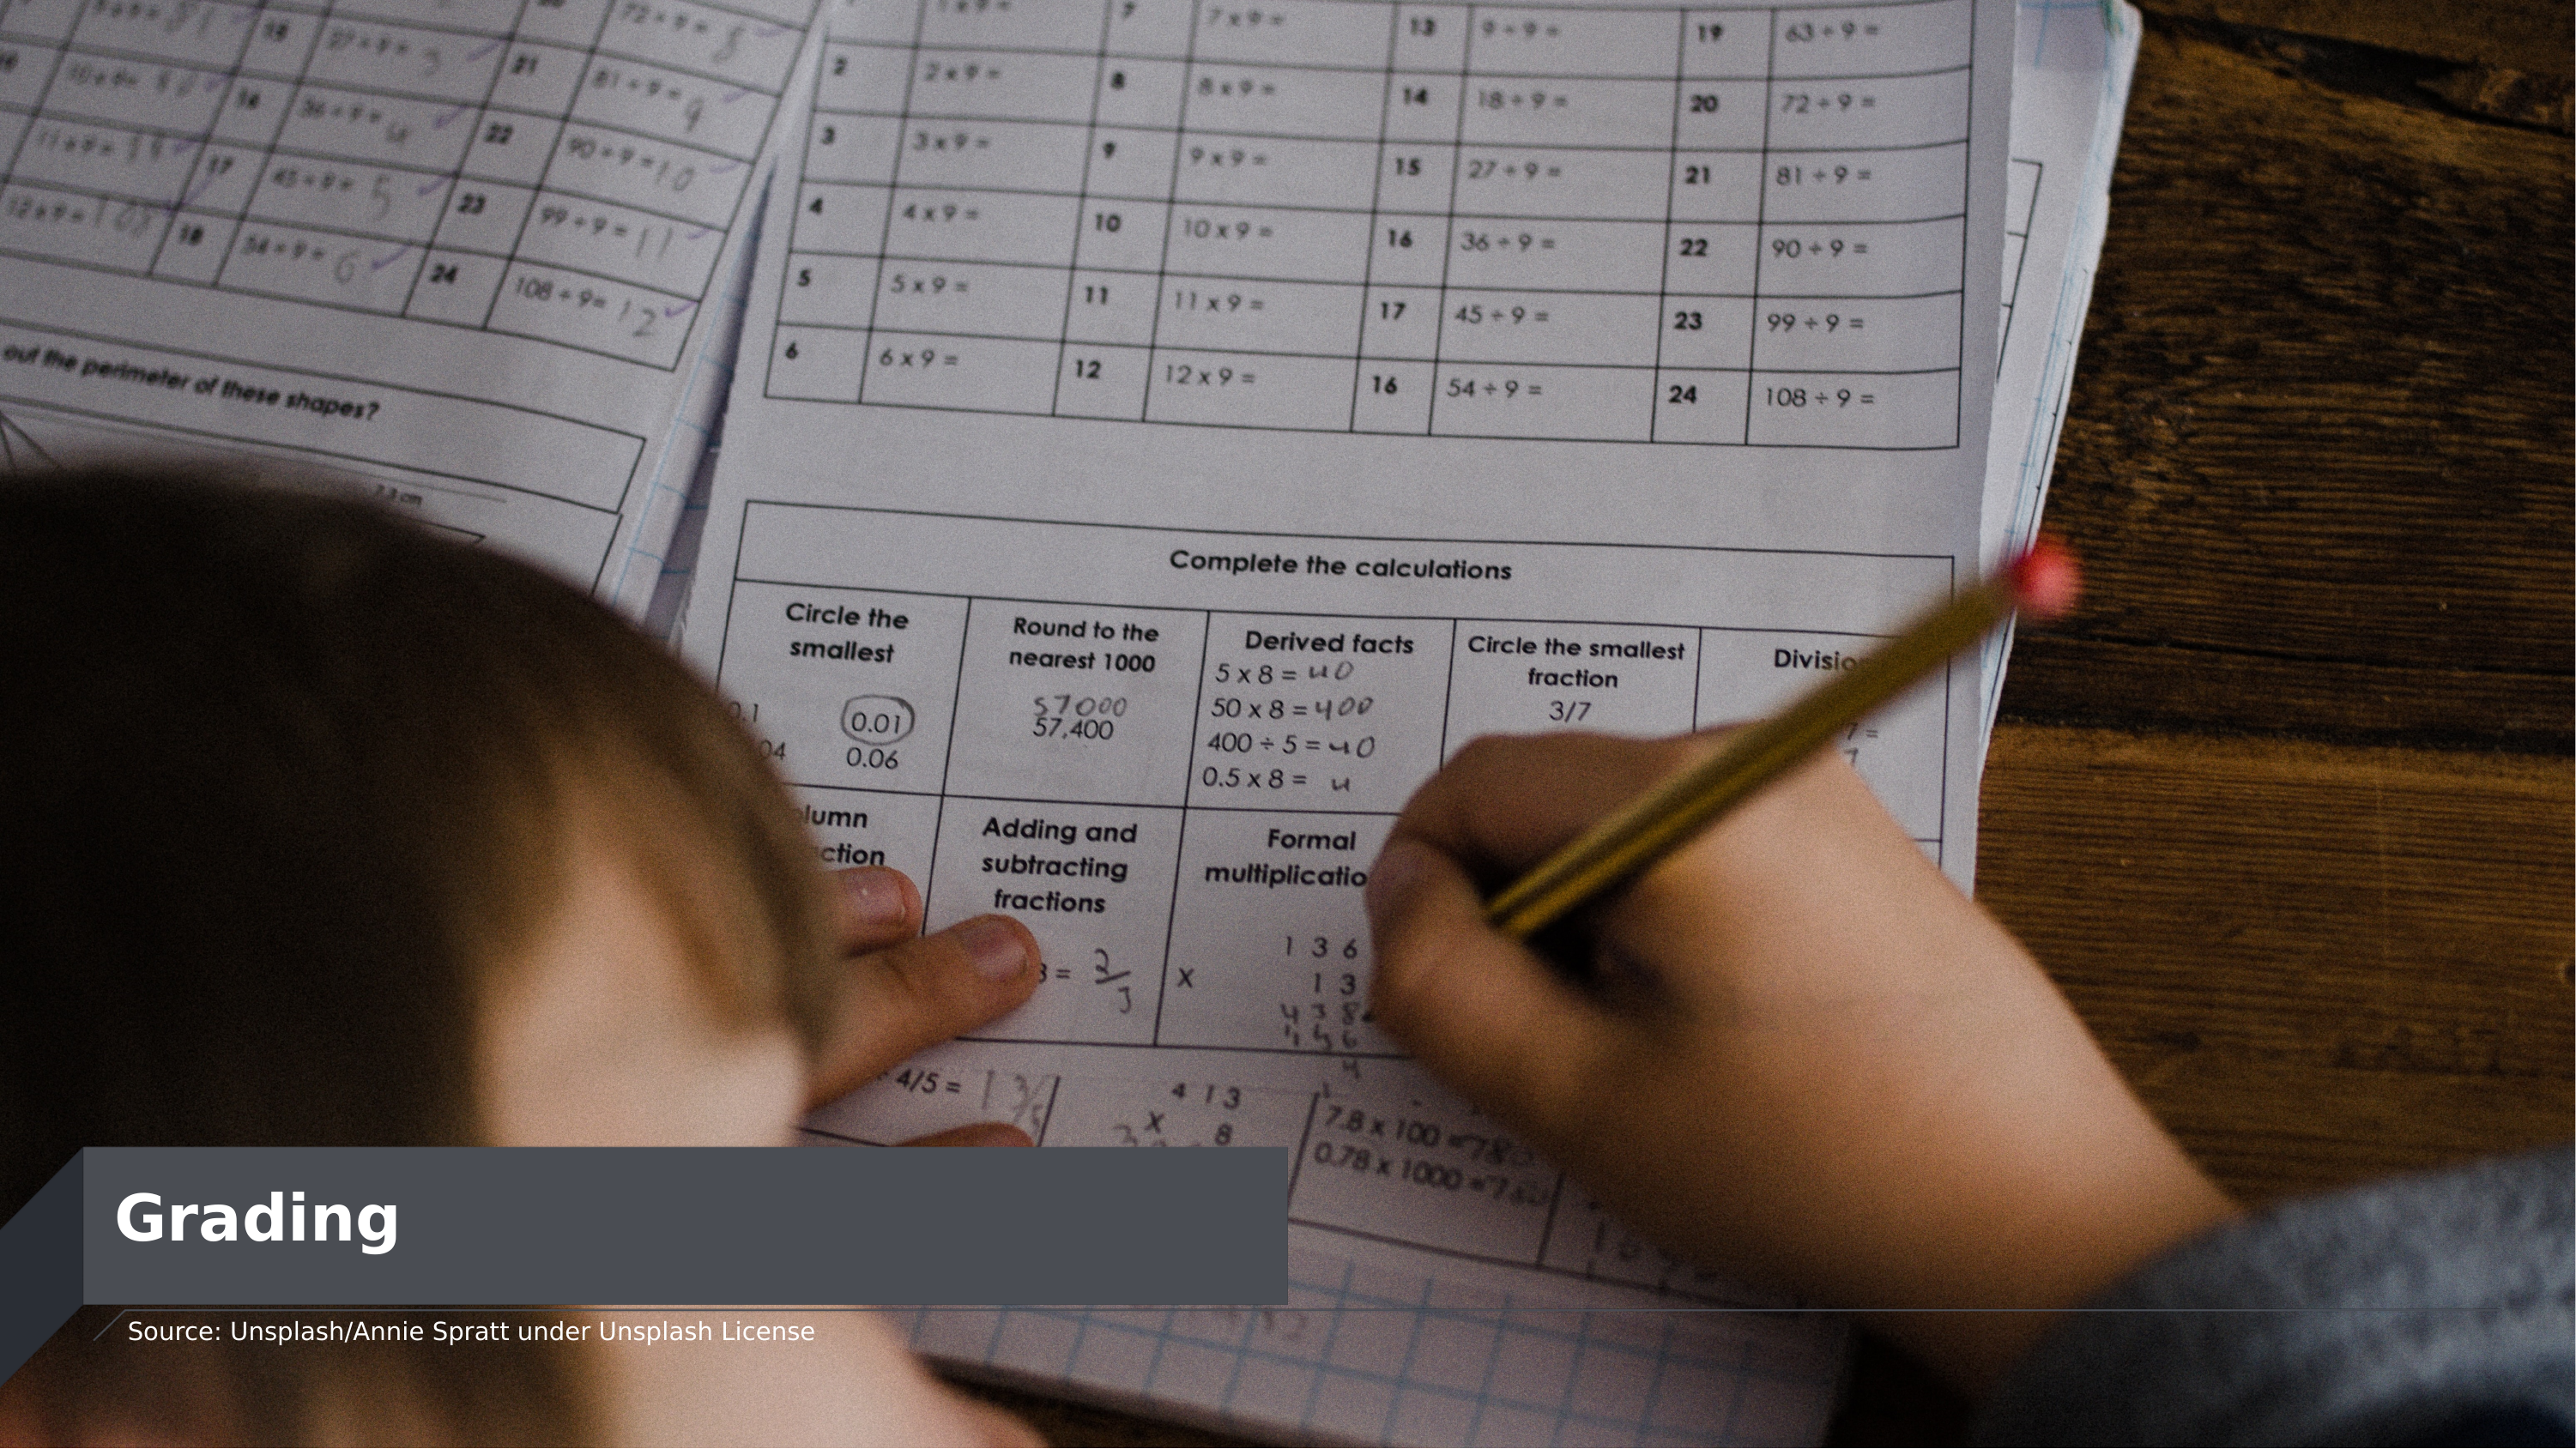

# Grading
Source: Unsplash/Annie Spratt under Unsplash License